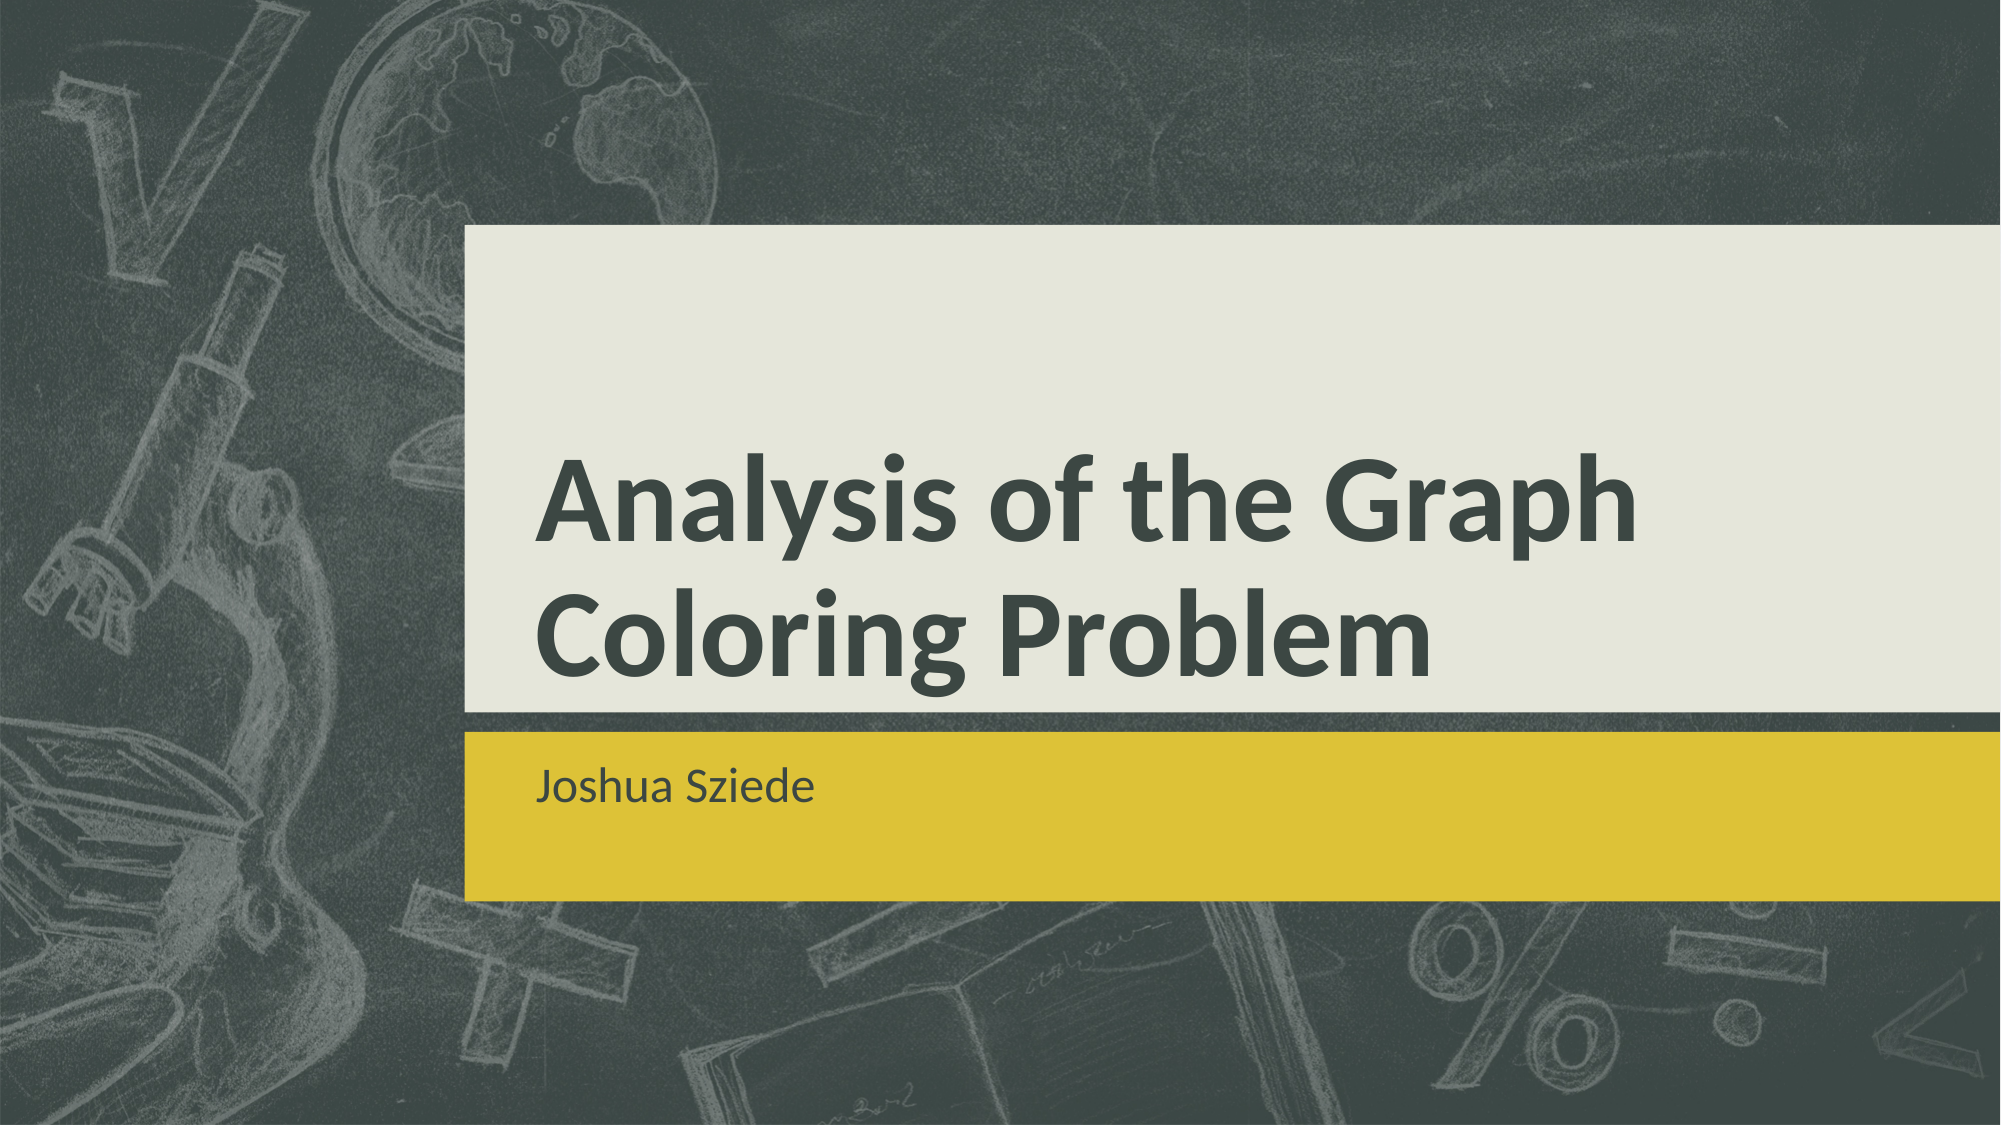

# Analysis of the Graph Coloring Problem
Joshua Sziede